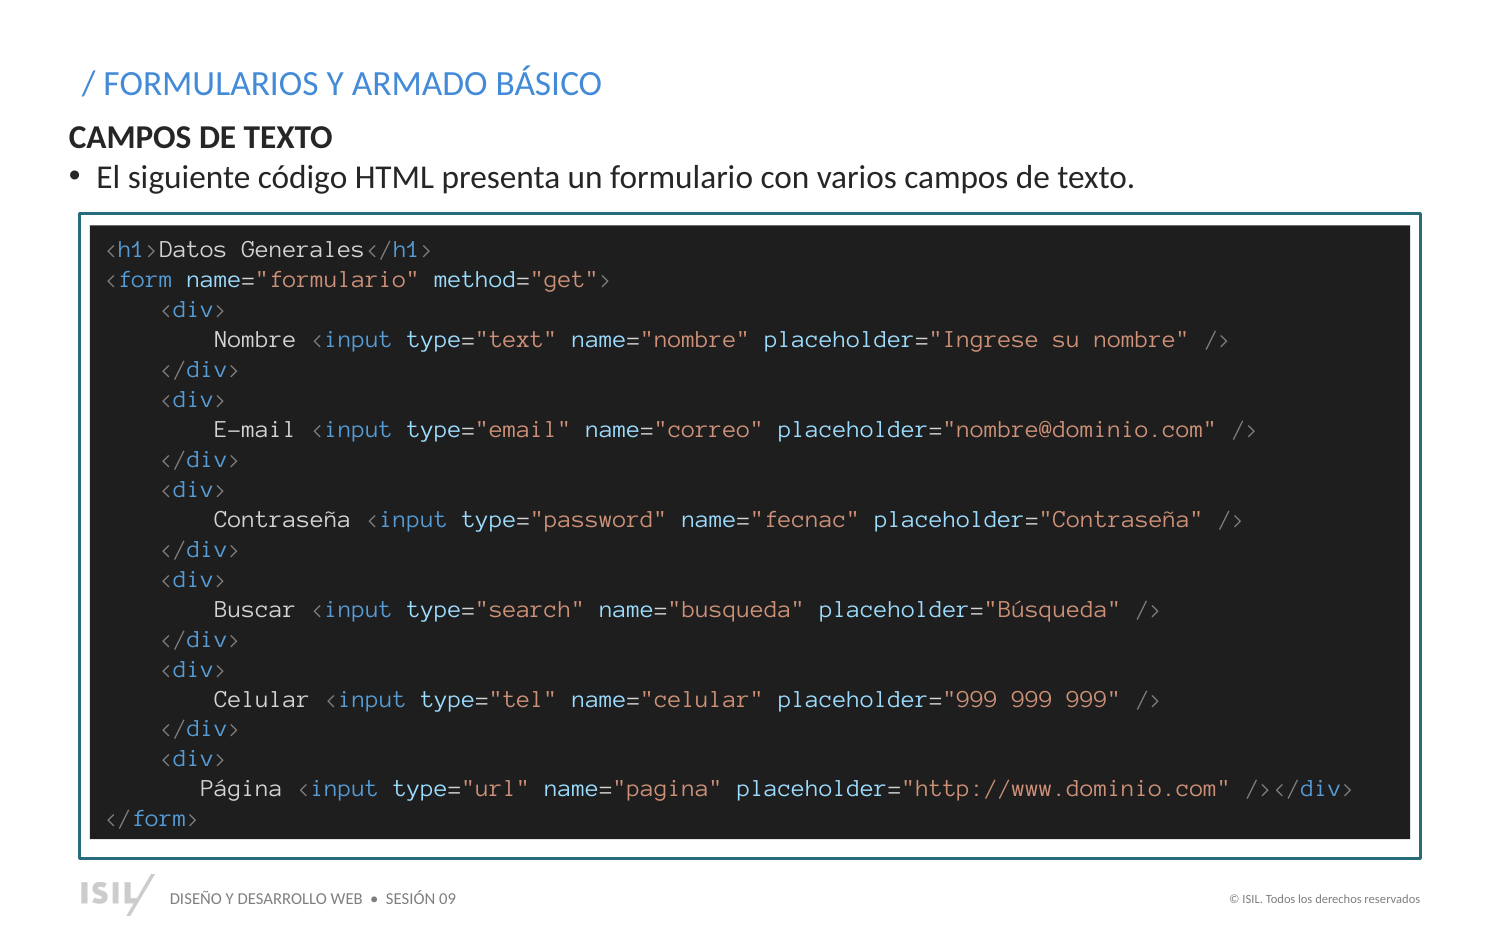

/ FORMULARIOS Y ARMADO BÁSICO
CAMPOS DE TEXTO
El siguiente código HTML presenta un formulario con varios campos de texto.
≈¬¬¬ççç
<h1>Datos Generales</h1>
<form name="formulario" method="get">
    <div>
        Nombre <input type="text" name="nombre" placeholder="Ingrese su nombre" />
    </div>
    <div>
        E-mail <input type="email" name="correo" placeholder="nombre@dominio.com" />
    </div>
    <div>
        Contraseña <input type="password" name="fecnac" placeholder="Contraseña" />
    </div>
    <div>
        Buscar <input type="search" name="busqueda" placeholder="Búsqueda" />
    </div>
    <div>
        Celular <input type="tel" name="celular" placeholder="999 999 999" />
    </div>
    <div>
       Página <input type="url" name="pagina" placeholder="http://www.dominio.com" /></div>
</form>